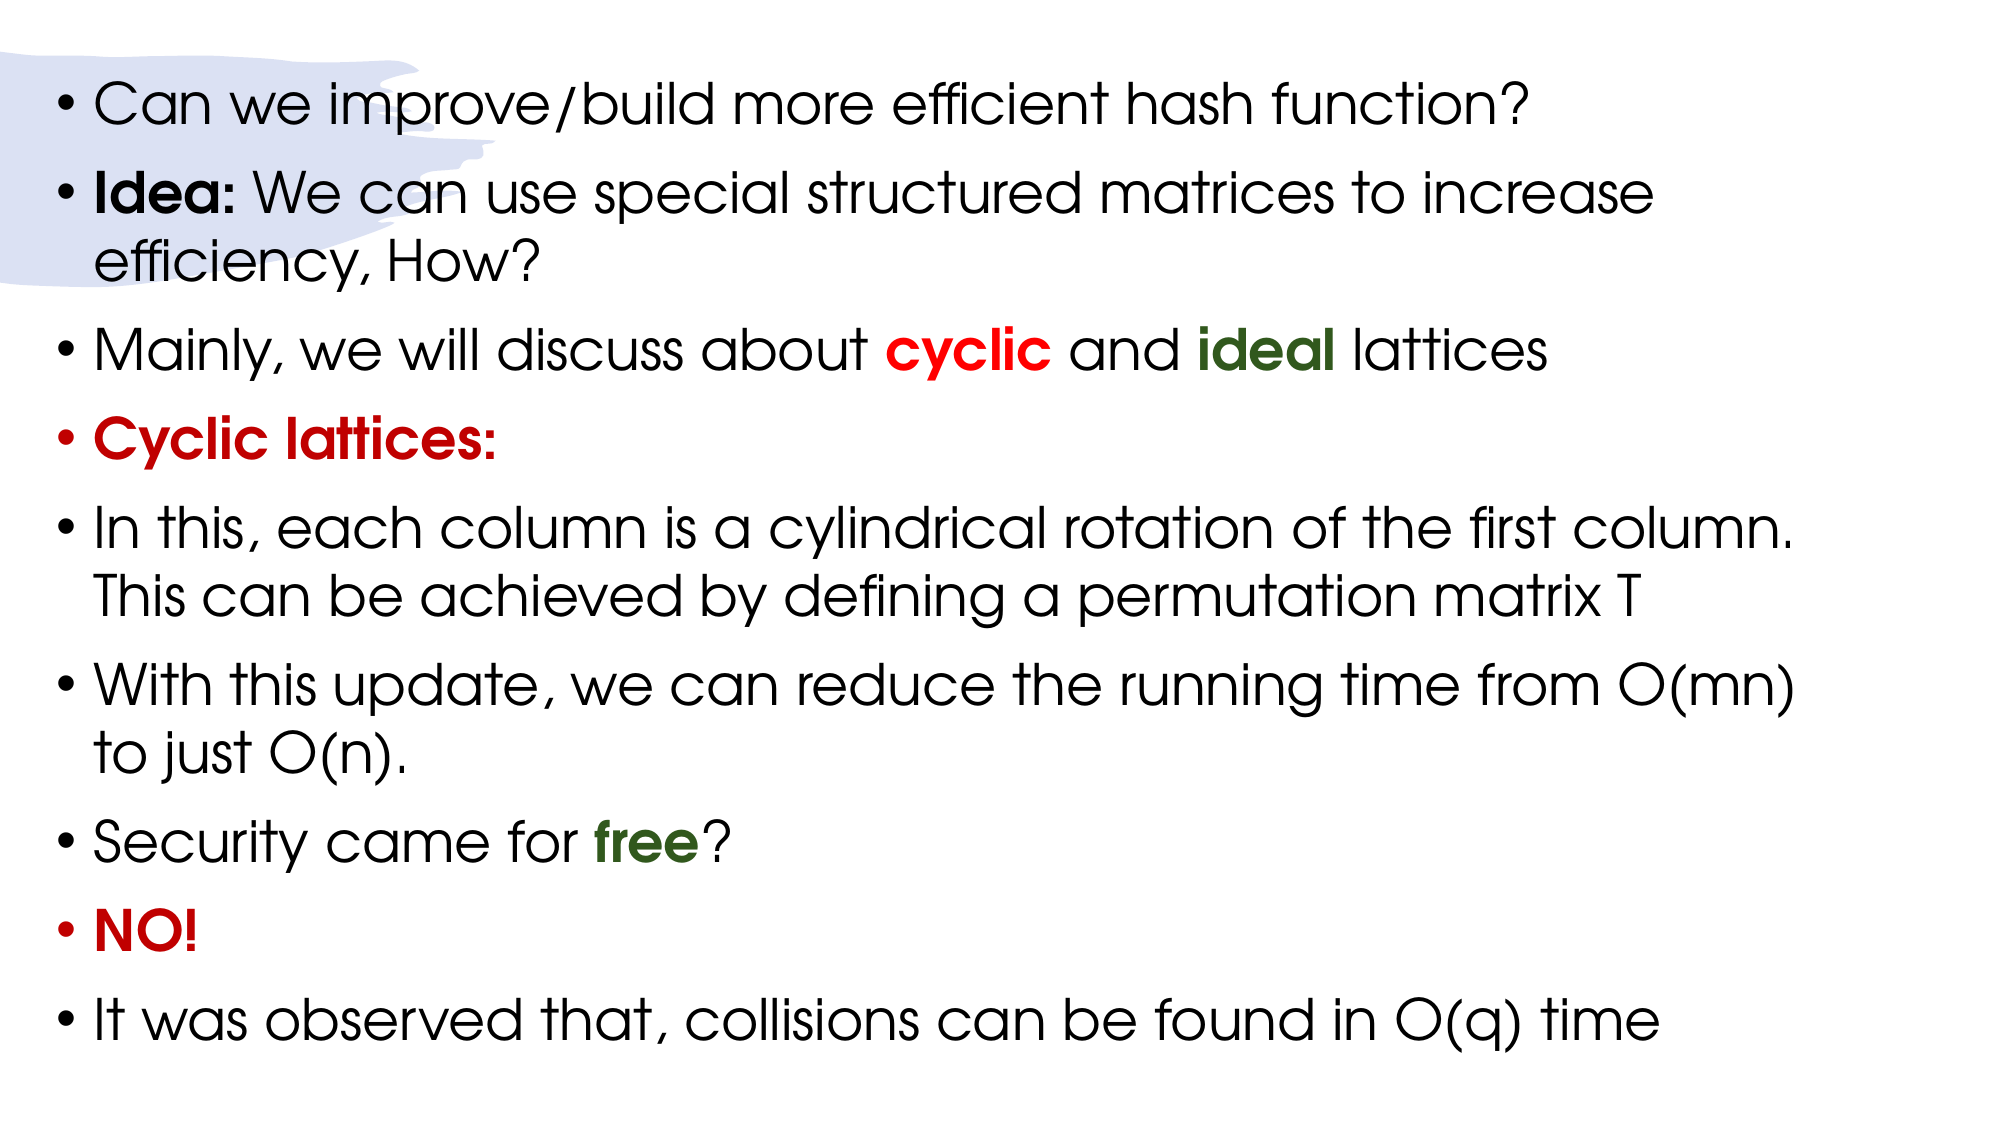

#
Can we improve/build more efficient hash function?
Idea: We can use special structured matrices to increase efficiency, How?
Mainly, we will discuss about cyclic and ideal lattices
Cyclic lattices:
In this, each column is a cylindrical rotation of the first column. This can be achieved by defining a permutation matrix T
With this update, we can reduce the running time from O(mn) to just O(n).
Security came for free?
NO!
It was observed that, collisions can be found in O(q) time